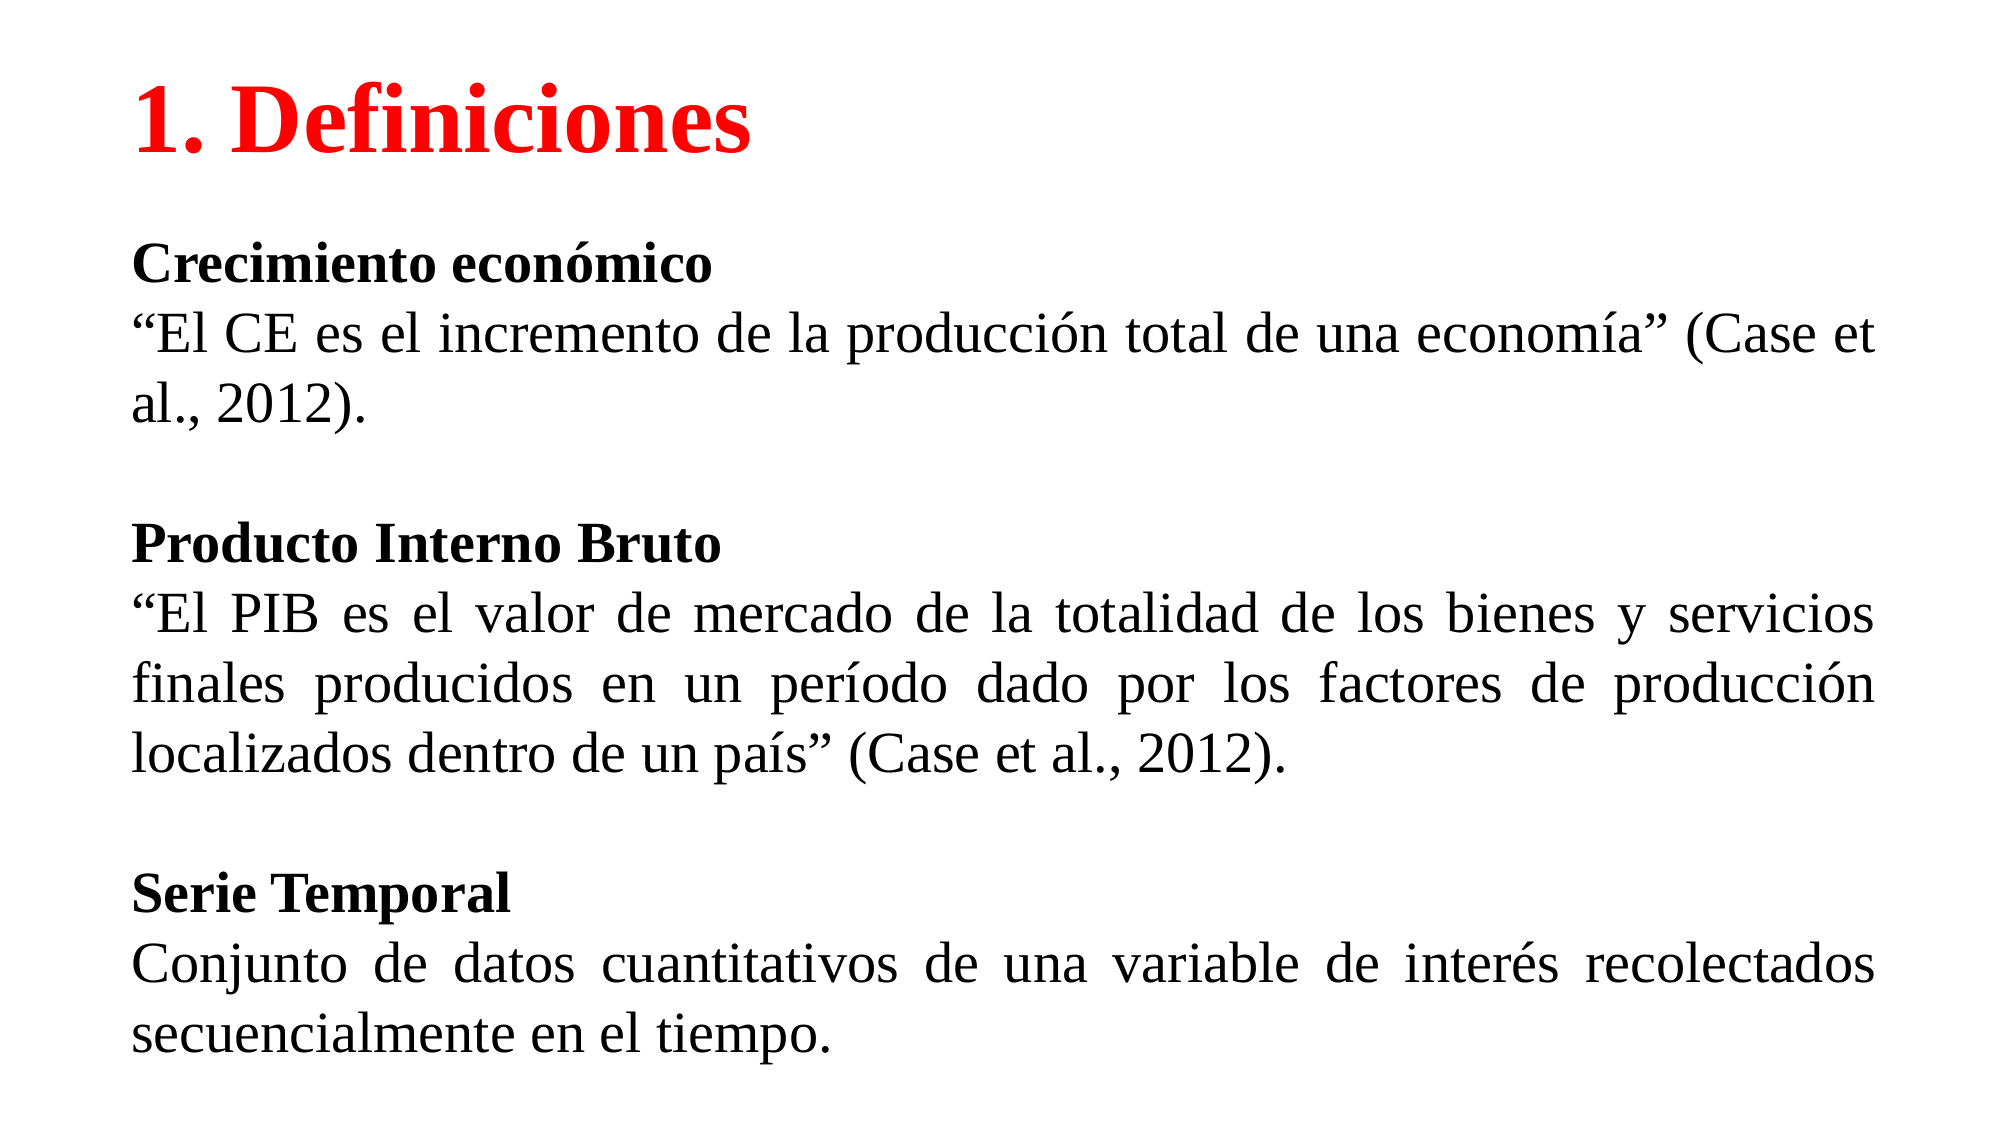

1. Definiciones
Crecimiento económico
“El CE es el incremento de la producción total de una economía” (Case et al., 2012).

Producto Interno Bruto
“El PIB es el valor de mercado de la totalidad de los bienes y servicios finales producidos en un período dado por los factores de producción localizados dentro de un país” (Case et al., 2012).

Serie Temporal
Conjunto de datos cuantitativos de una variable de interés recolectados secuencialmente en el tiempo.